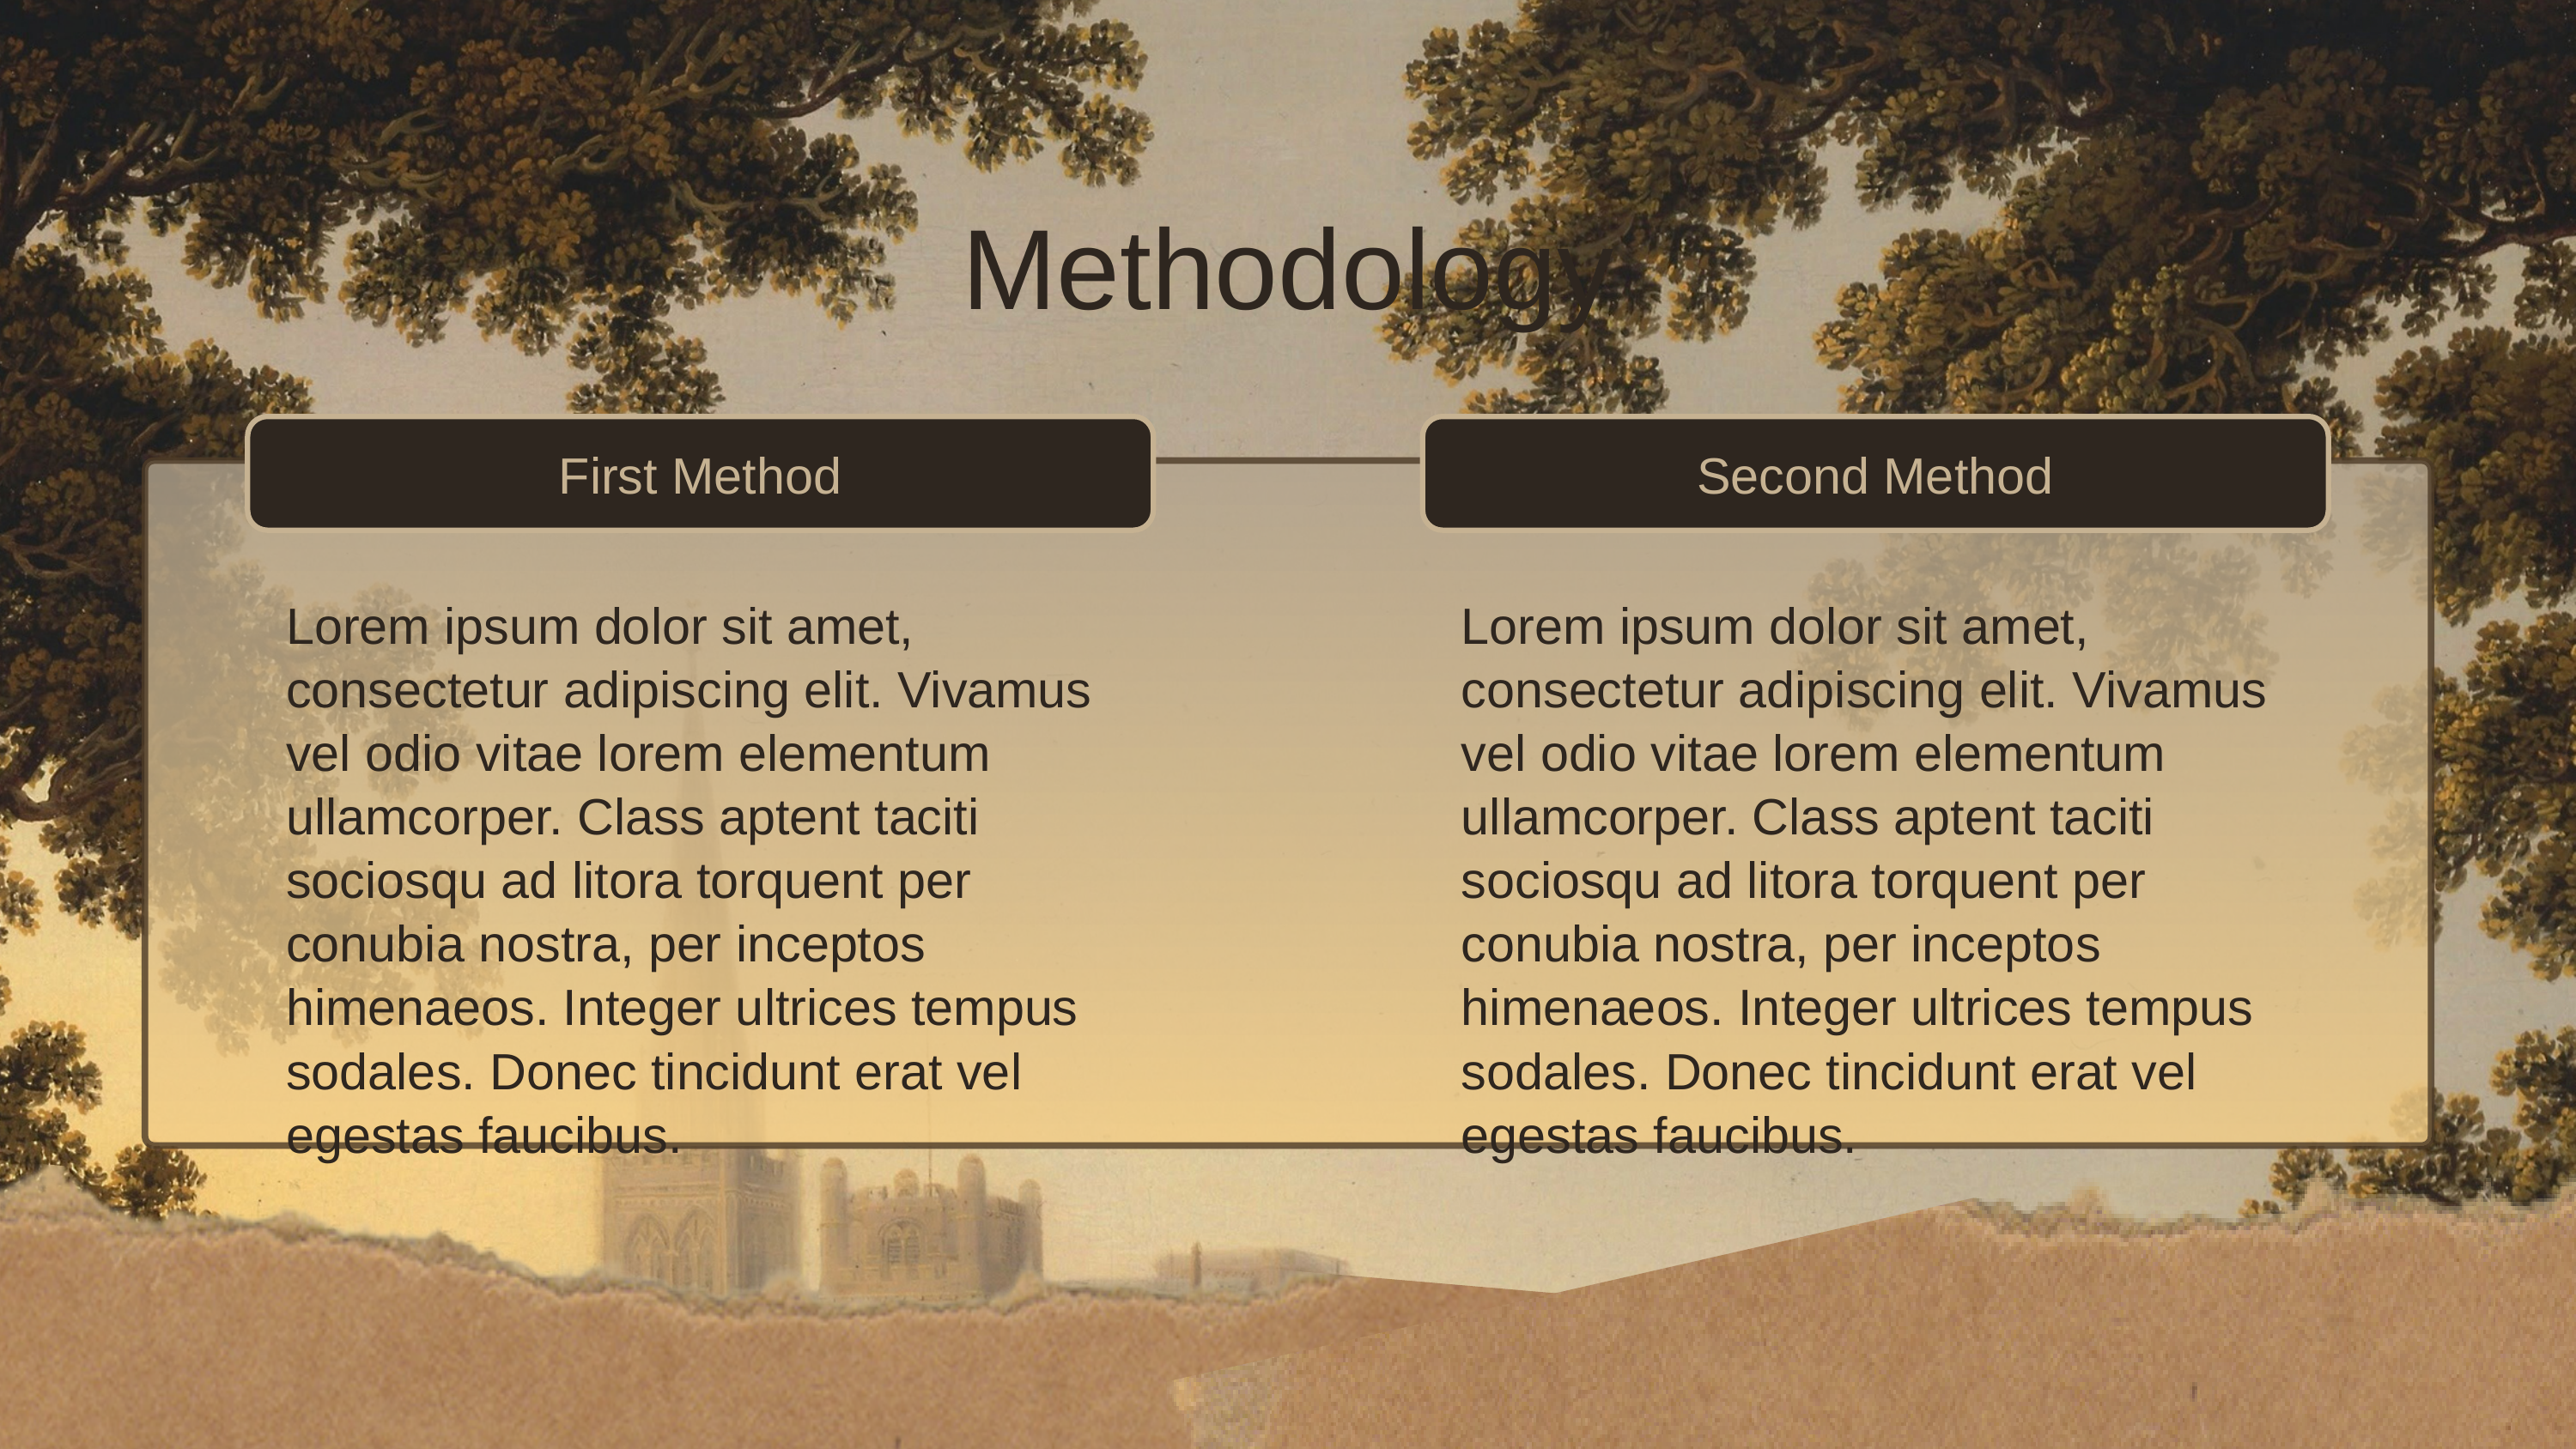

Methodology

First Method
Second Method

Lorem ipsum dolor sit amet, consectetur adipiscing elit. Vivamus vel odio vitae lorem elementum ullamcorper. Class aptent taciti sociosqu ad litora torquent per conubia nostra, per inceptos himenaeos. Integer ultrices tempus sodales. Donec tincidunt erat vel egestas faucibus.
Lorem ipsum dolor sit amet, consectetur adipiscing elit. Vivamus vel odio vitae lorem elementum ullamcorper. Class aptent taciti sociosqu ad litora torquent per conubia nostra, per inceptos himenaeos. Integer ultrices tempus sodales. Donec tincidunt erat vel egestas faucibus.